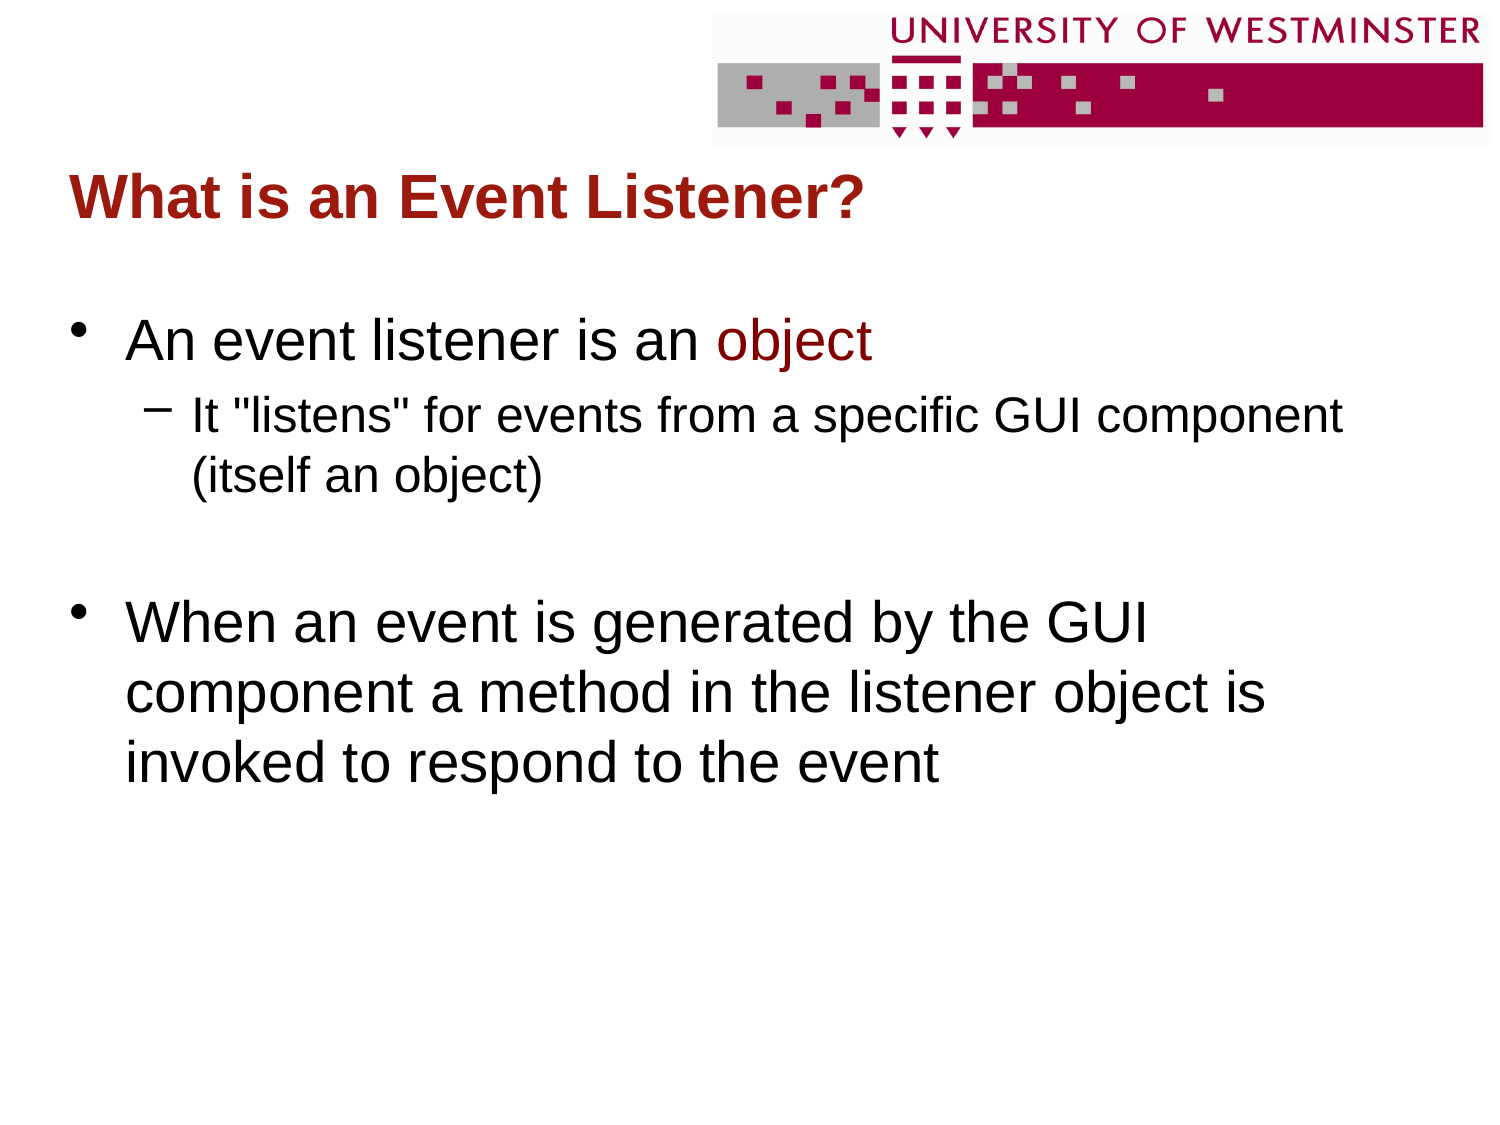

# What is an Event Listener?
An event listener is an object
It "listens" for events from a specific GUI component (itself an object)

When an event is generated by the GUI component a method in the listener object is invoked to respond to the event